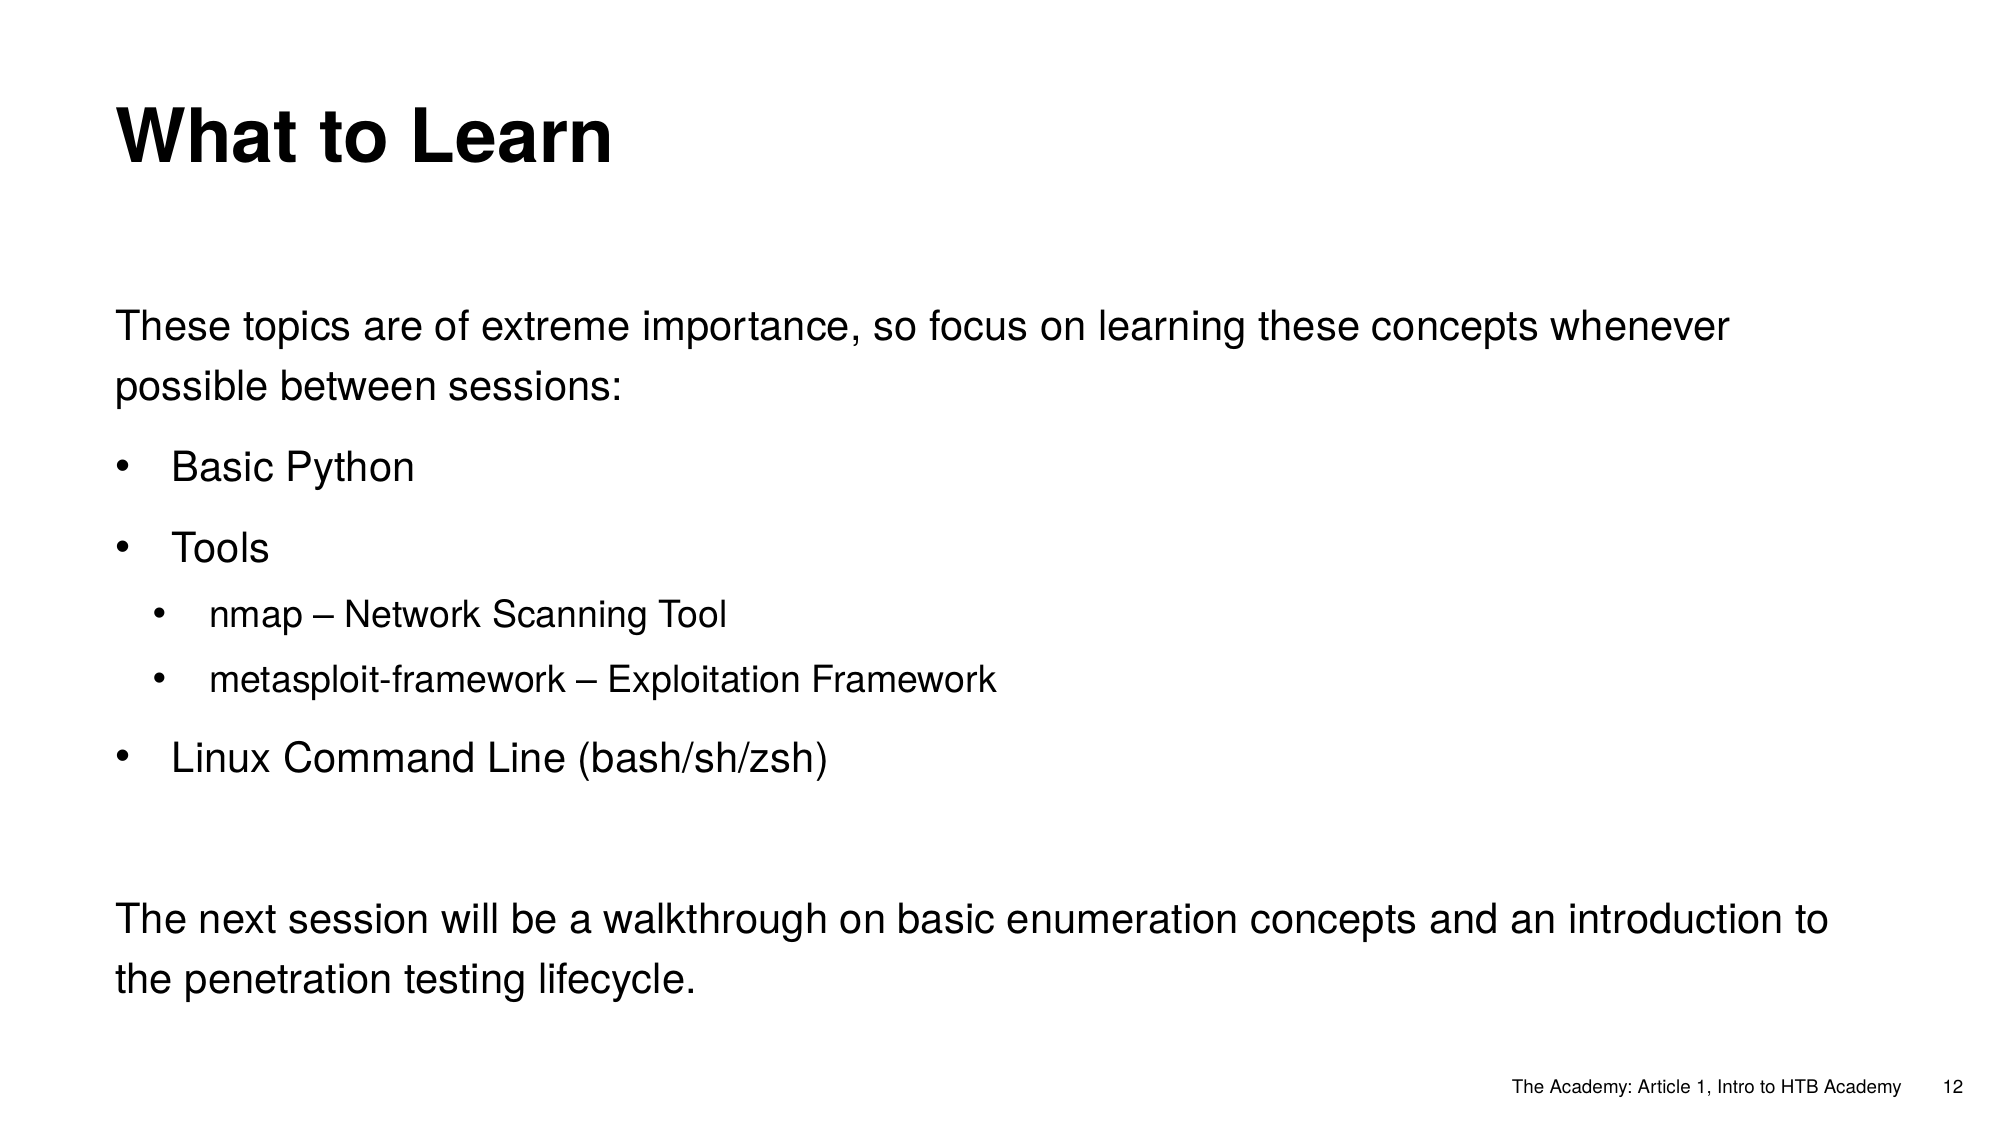

# What to Learn
These topics are of extreme importance, so focus on learning these concepts whenever possible between sessions:
Basic Python
Tools
nmap – Network Scanning Tool
metasploit-framework – Exploitation Framework
Linux Command Line (bash/sh/zsh)

The next session will be a walkthrough on basic enumeration concepts and an introduction to the penetration testing lifecycle.
The Academy: Article 1, Intro to HTB Academy
12